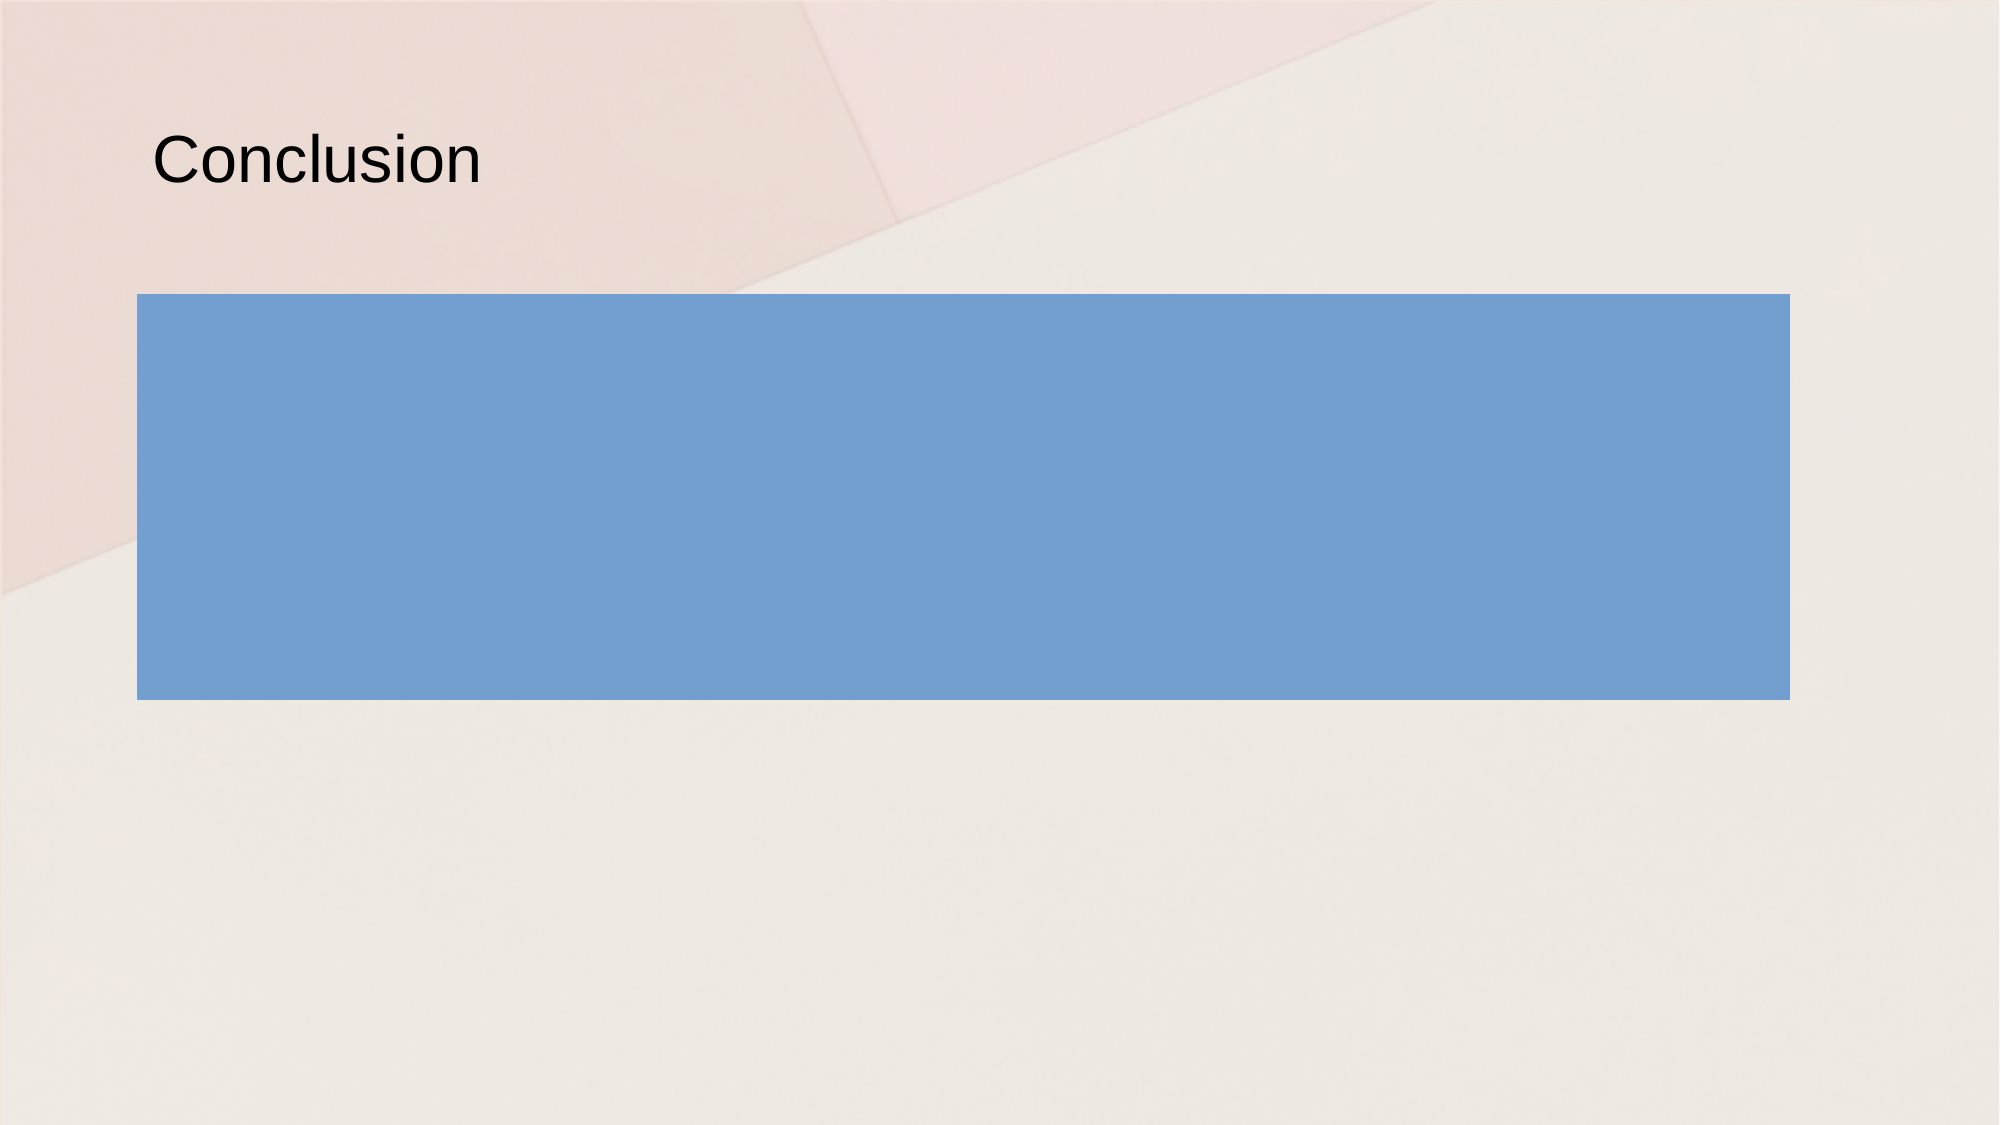

# Conclusion
In conclusion, the findings reveal key trends in the IT sector, with JavaScript, HTML, CSS, SQL, and Python being the most commonly used languages.
Notably, Python's demand is expected to surpass that of SQL, while PostgreSQL, MongoDB, and Redis are emerging as essential databases for the future.
The demographic data indicates a predominance of young males from North America, with over 85% holding at least a Bachelor’s degree, highlighting a lack of diversity in the field.
 These insights emphasize the need for strategic skill development, targeted training, and inclusive hiring practices to strengthen the IT workforce.